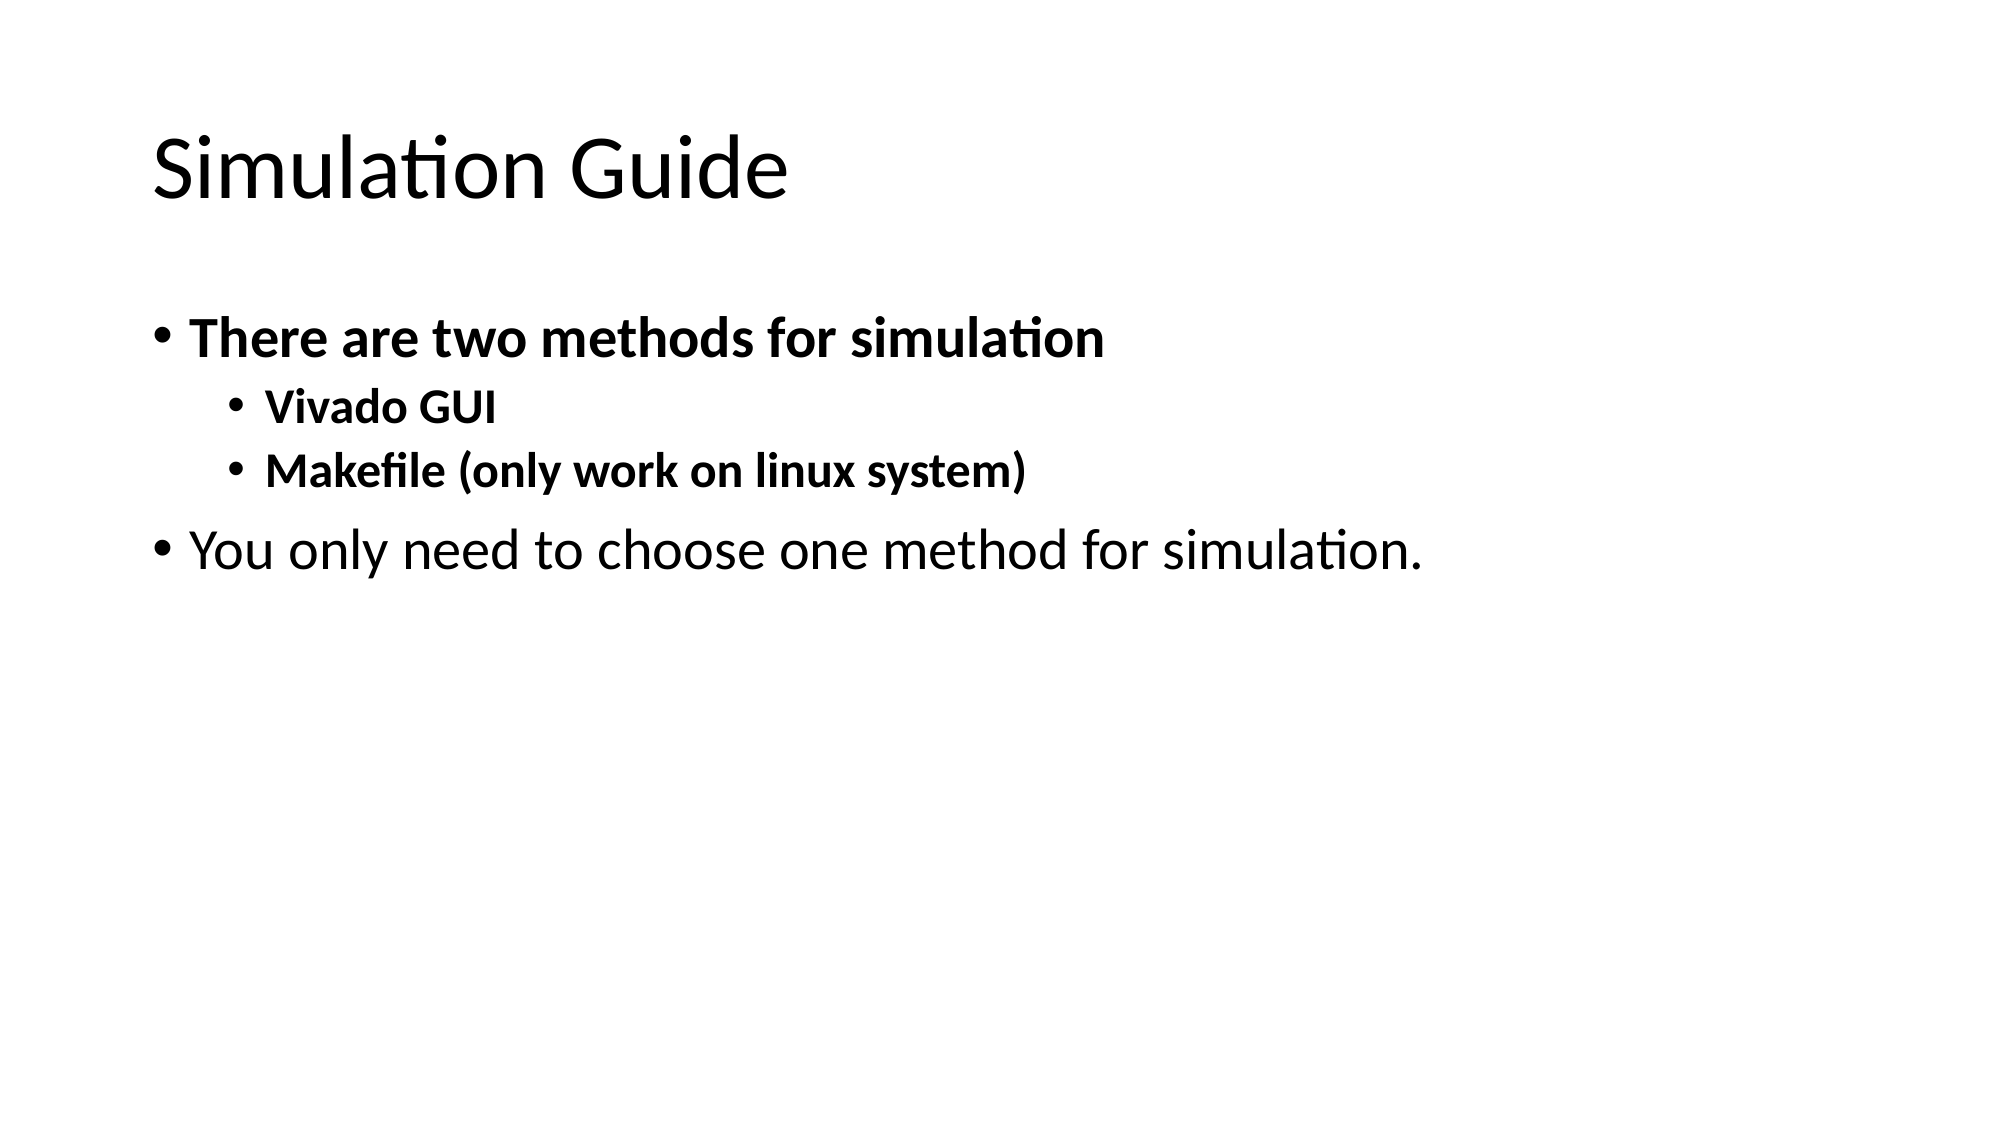

# Simulation Guide
There are two methods for simulation
Vivado GUI
Makefile (only work on linux system)
You only need to choose one method for simulation.